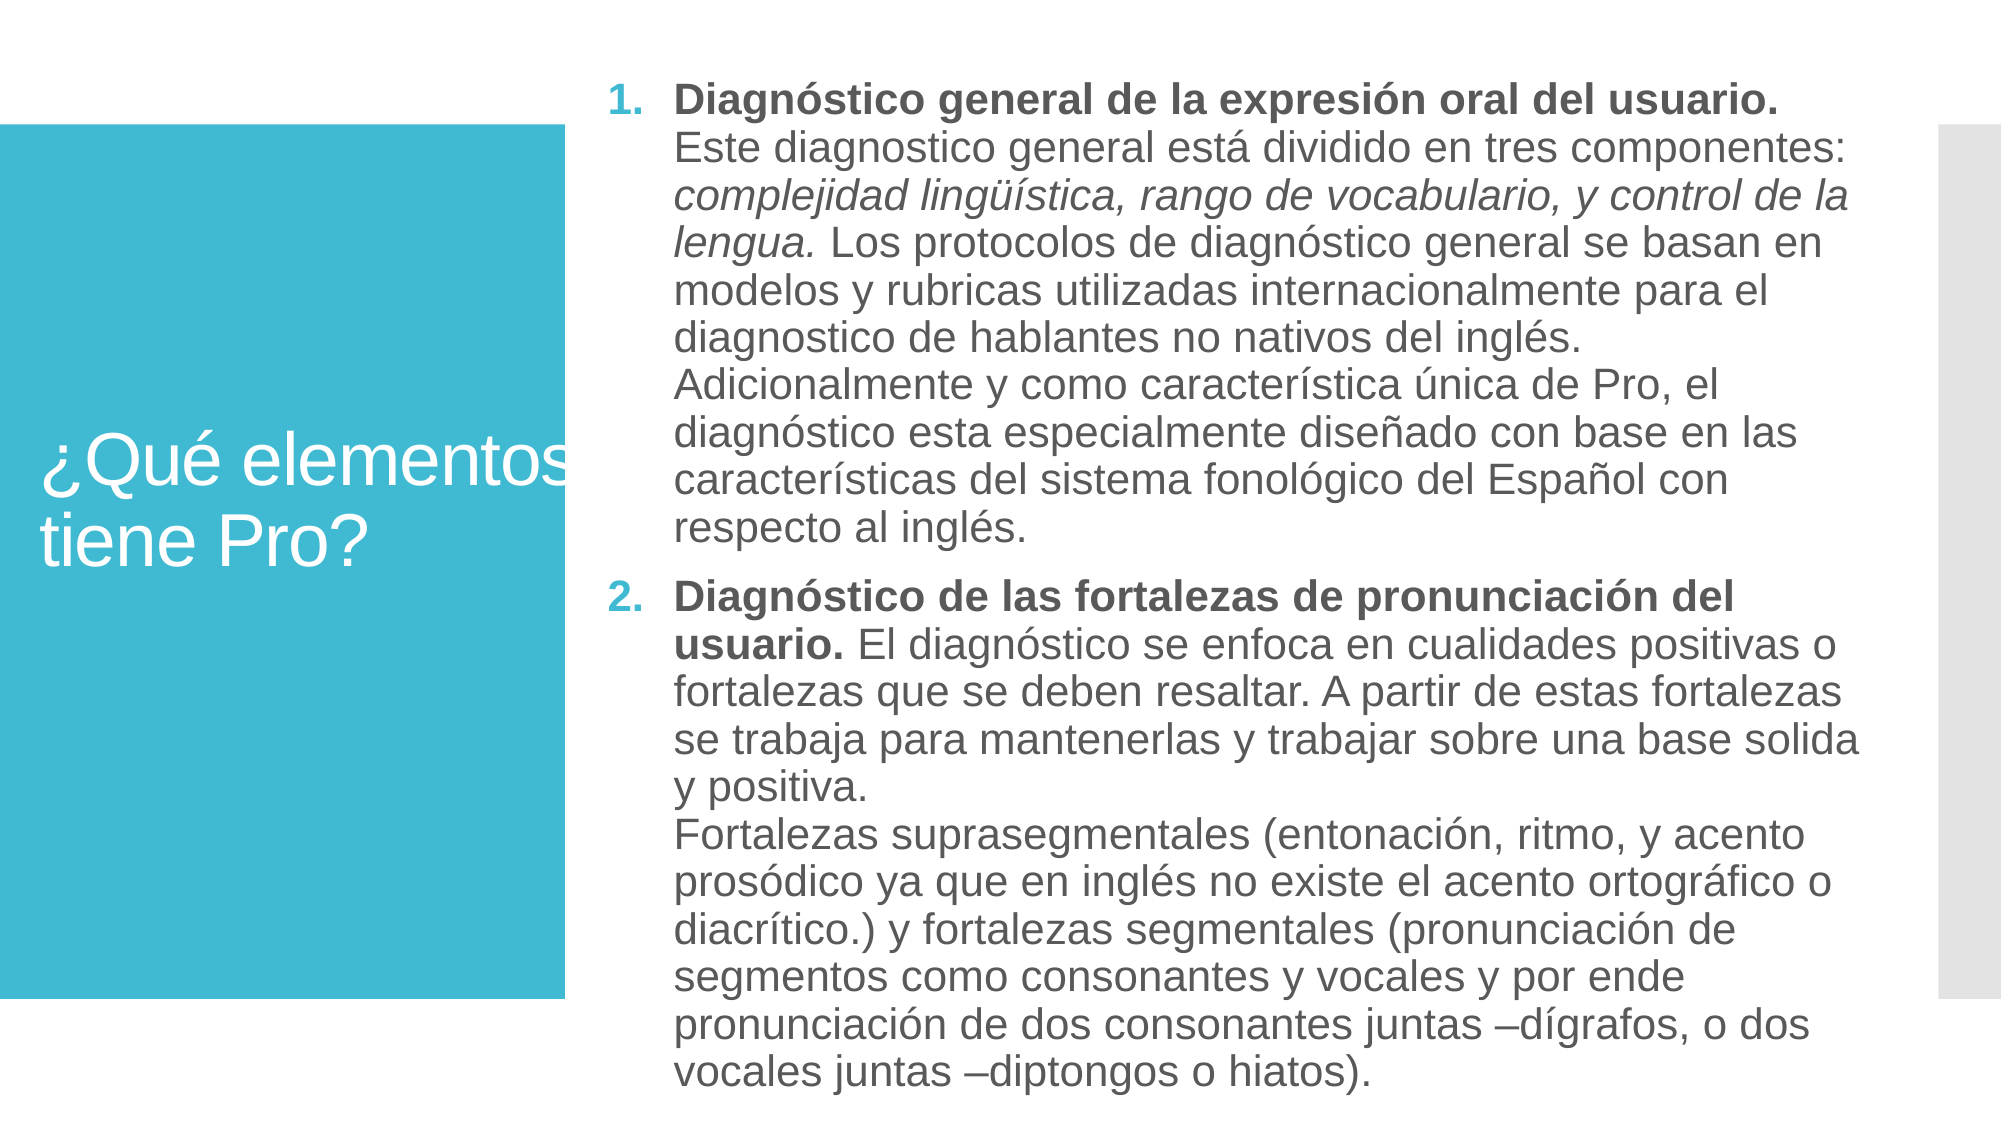

# ¿Qué elementos tiene Pro?
Diagnóstico general de la expresión oral del usuario.
Este diagnostico general está dividido en tres componentes: complejidad lingüística, rango de vocabulario, y control de la lengua. Los protocolos de diagnóstico general se basan en modelos y rubricas utilizadas internacionalmente para el diagnostico de hablantes no nativos del inglés. Adicionalmente y como característica única de Pro, el diagnóstico esta especialmente diseñado con base en las características del sistema fonológico del Español con respecto al inglés.
Diagnóstico de las fortalezas de pronunciación del usuario. El diagnóstico se enfoca en cualidades positivas o fortalezas que se deben resaltar. A partir de estas fortalezas se trabaja para mantenerlas y trabajar sobre una base solida y positiva.
Fortalezas suprasegmentales (entonación, ritmo, y acento prosódico ya que en inglés no existe el acento ortográfico o diacrítico.) y fortalezas segmentales (pronunciación de segmentos como consonantes y vocales y por ende pronunciación de dos consonantes juntas –dígrafos, o dos vocales juntas –diptongos o hiatos).